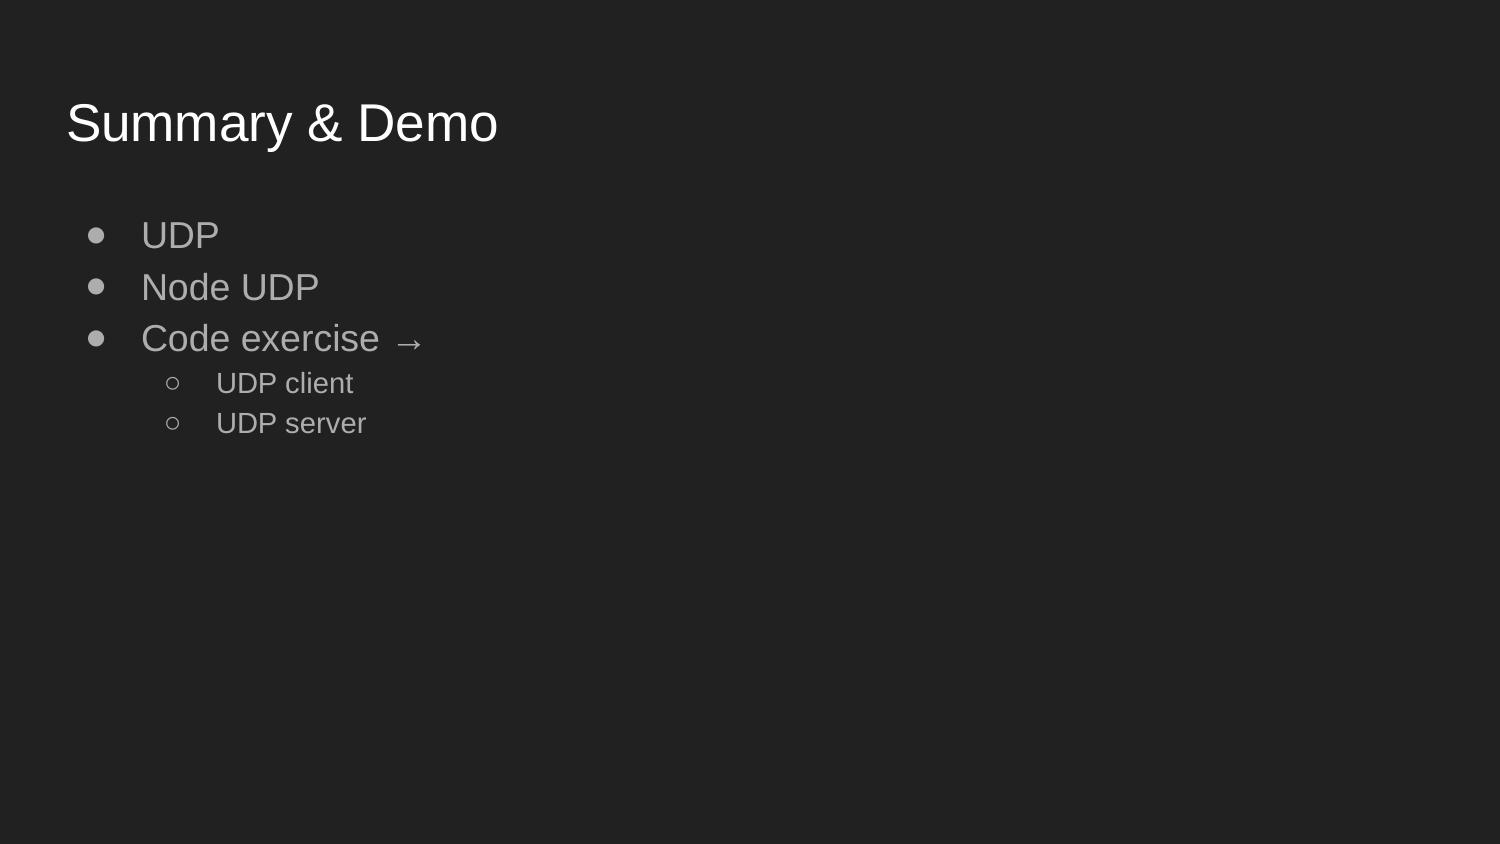

# Summary & Demo
UDP
Node UDP
Code exercise →
UDP client
UDP server